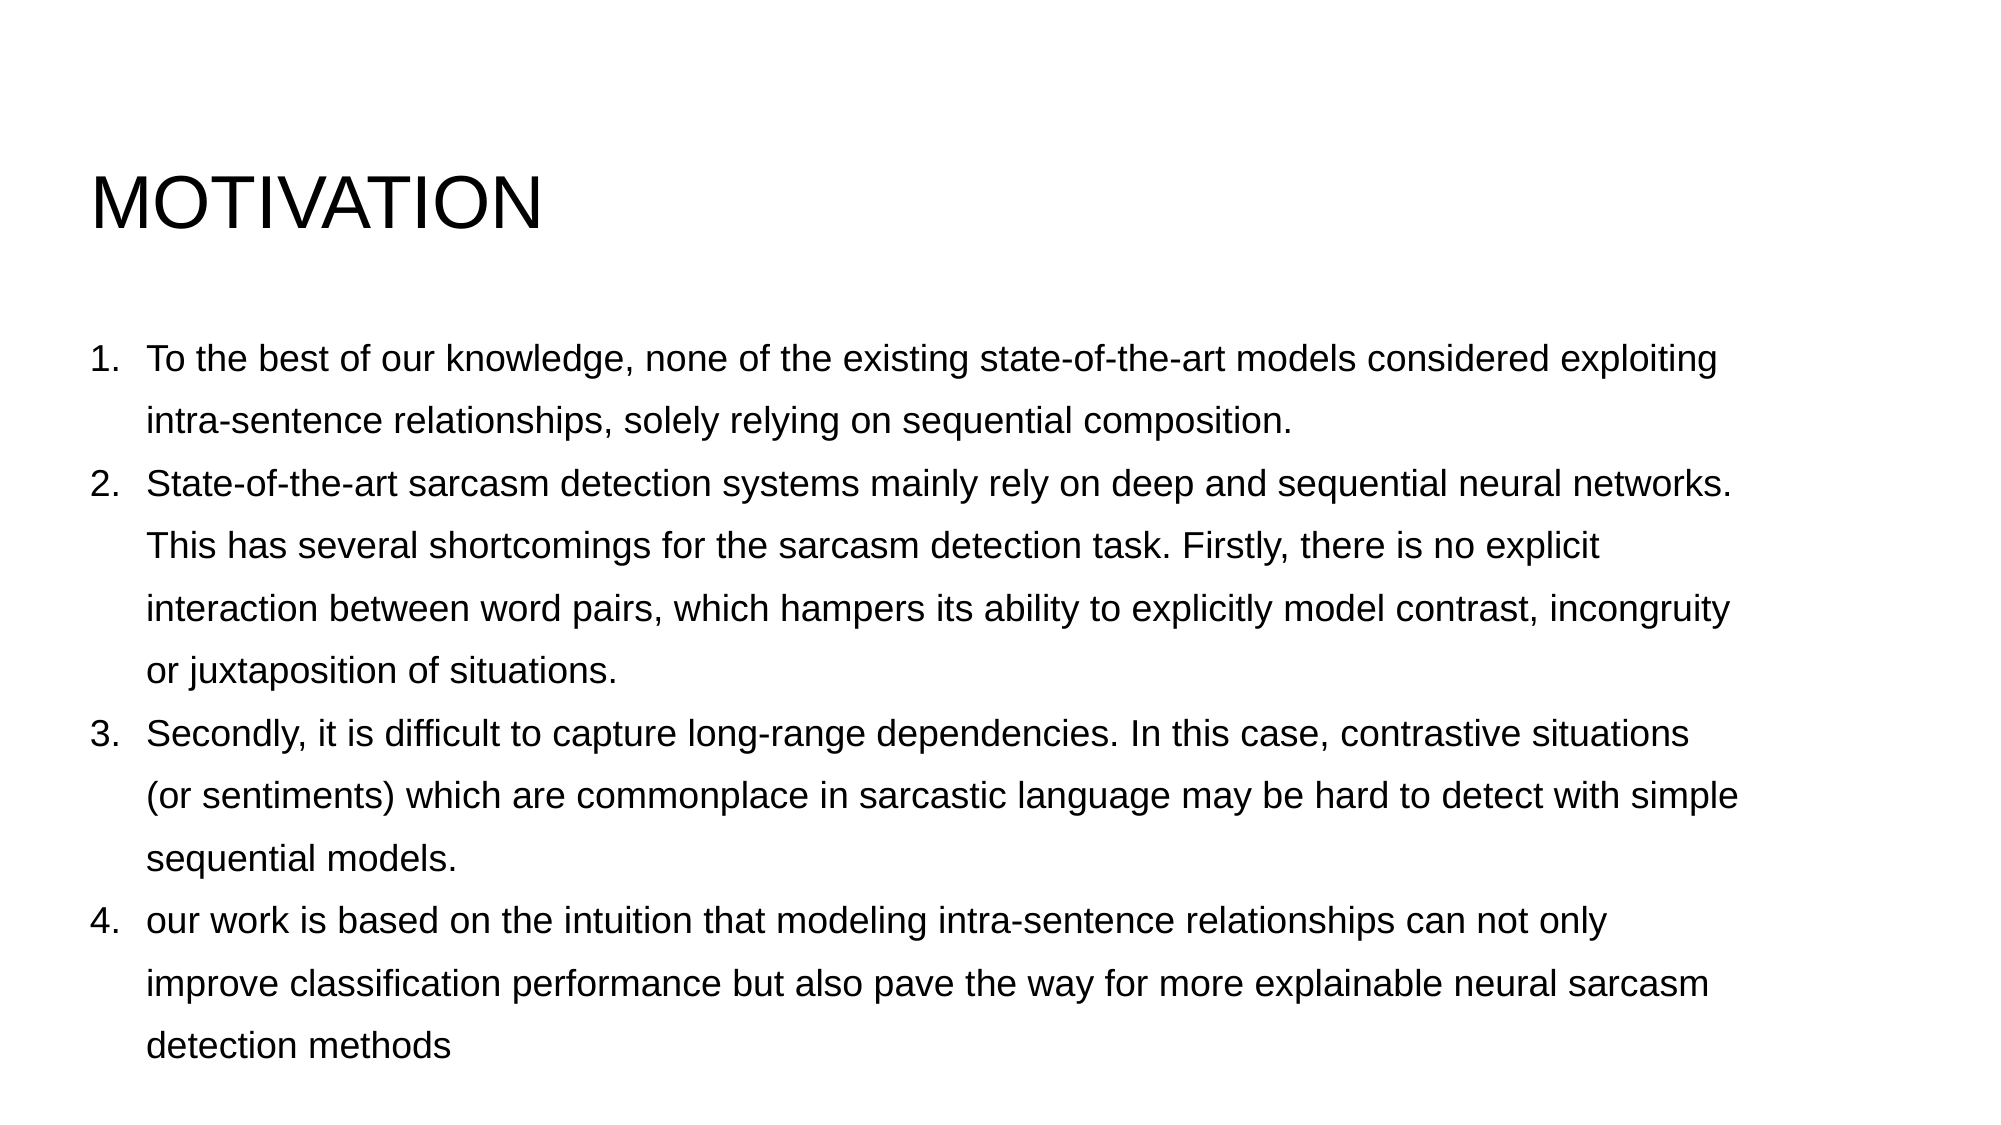

# Motivation
To the best of our knowledge, none of the existing state-of-the-art models considered exploiting intra-sentence relationships, solely relying on sequential composition.
State-of-the-art sarcasm detection systems mainly rely on deep and sequential neural networks. This has several shortcomings for the sarcasm detection task. Firstly, there is no explicit interaction between word pairs, which hampers its ability to explicitly model contrast, incongruity or juxtaposition of situations.
Secondly, it is difficult to capture long-range dependencies. In this case, contrastive situations (or sentiments) which are commonplace in sarcastic language may be hard to detect with simple sequential models.
our work is based on the intuition that modeling intra-sentence relationships can not only improve classification performance but also pave the way for more explainable neural sarcasm detection methods